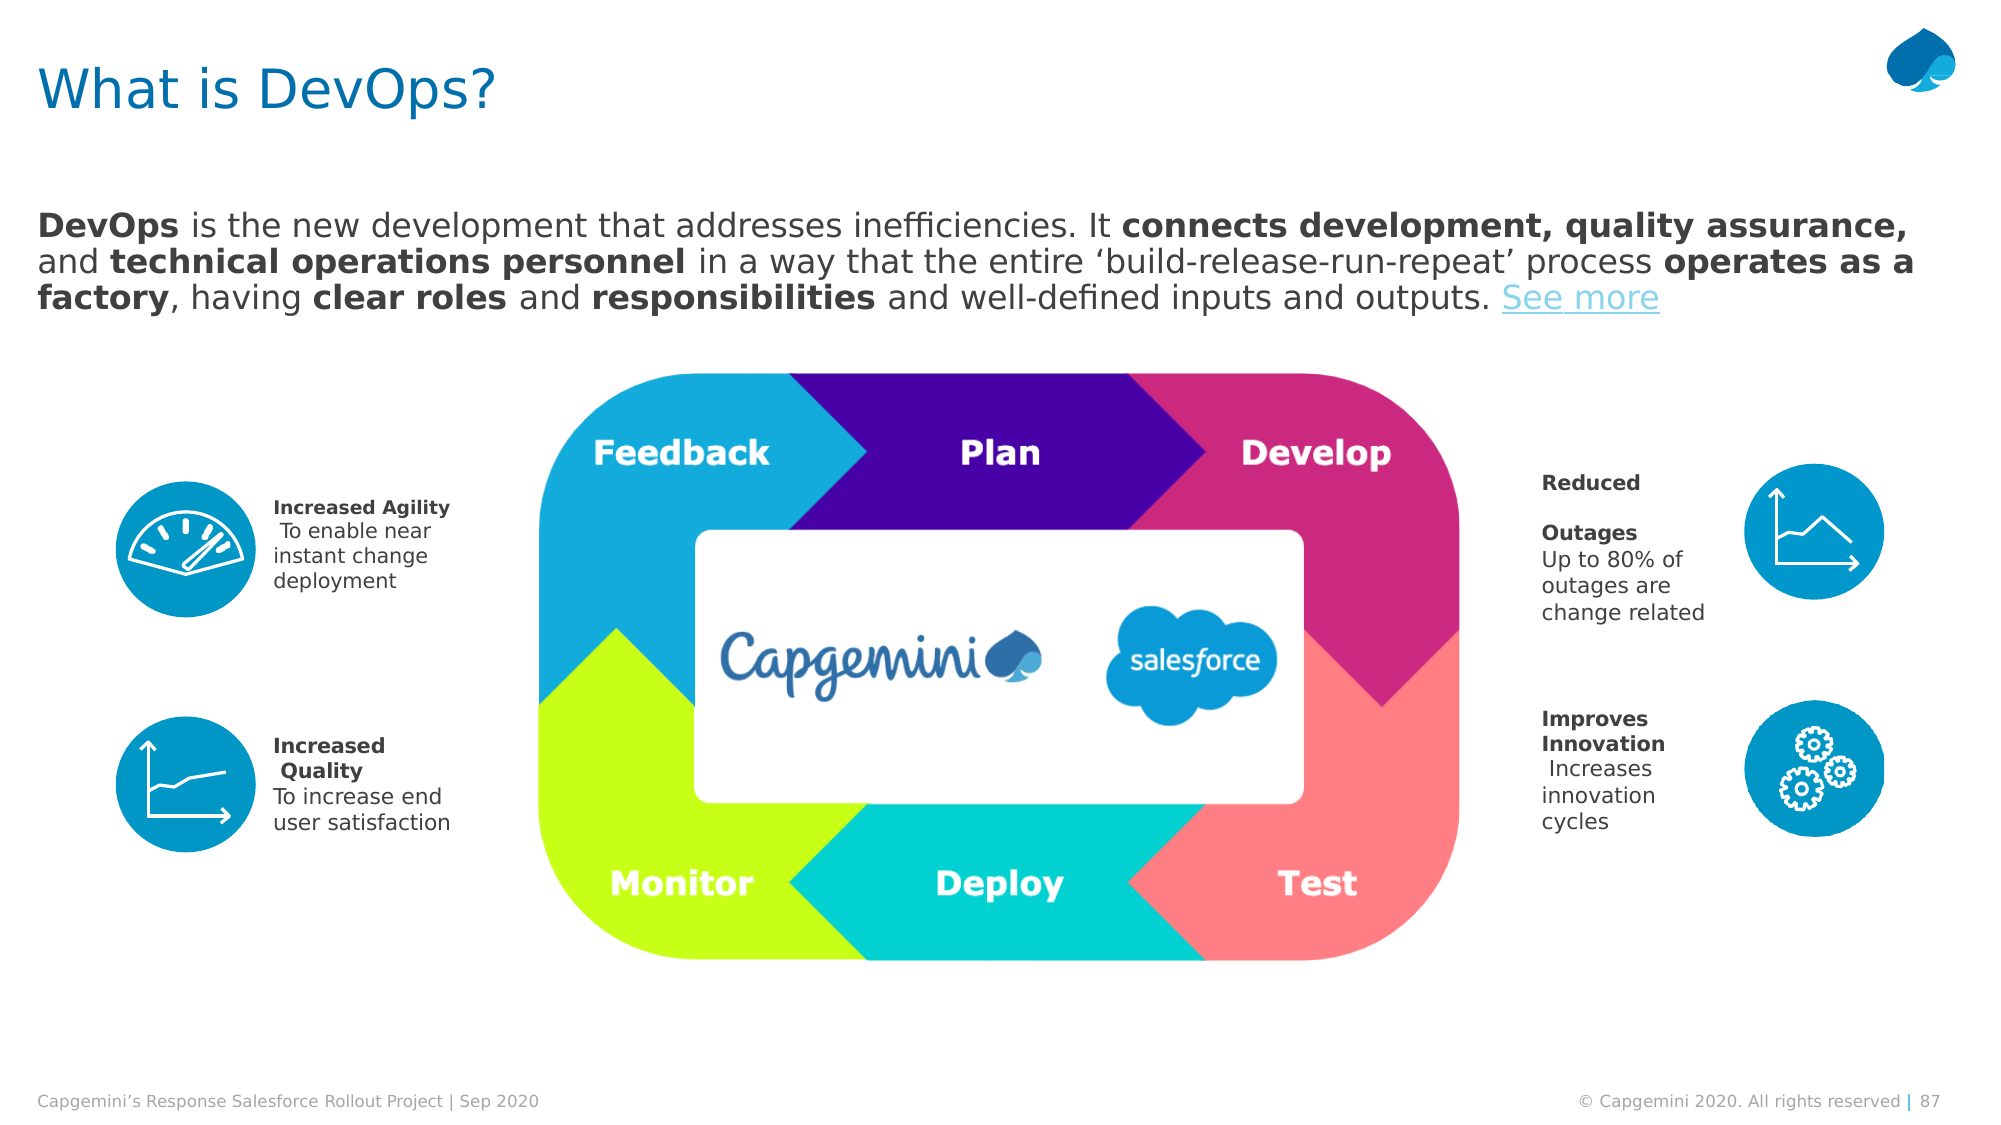

# What is DevOps?
DevOps is the new development that addresses inefficiencies. It connects development, quality assurance,  and technical operations personnel in a way that the entire ‘build-release-run-repeat’ process operates as a  factory, having clear roles and responsibilities and well-defined inputs and outputs. See more

Reduced  Outages
Up to 80% of  outages are  change related

Increased Agility  To enable near  instant change  deployment

Improves  Innovation  Increases  innovation  cycles

Increased  Quality
To increase end  user satisfaction

Capgemini’s Response Salesforce Rollout Project | Sep 2020
© Capgemini 2020. All rights reserved | 87